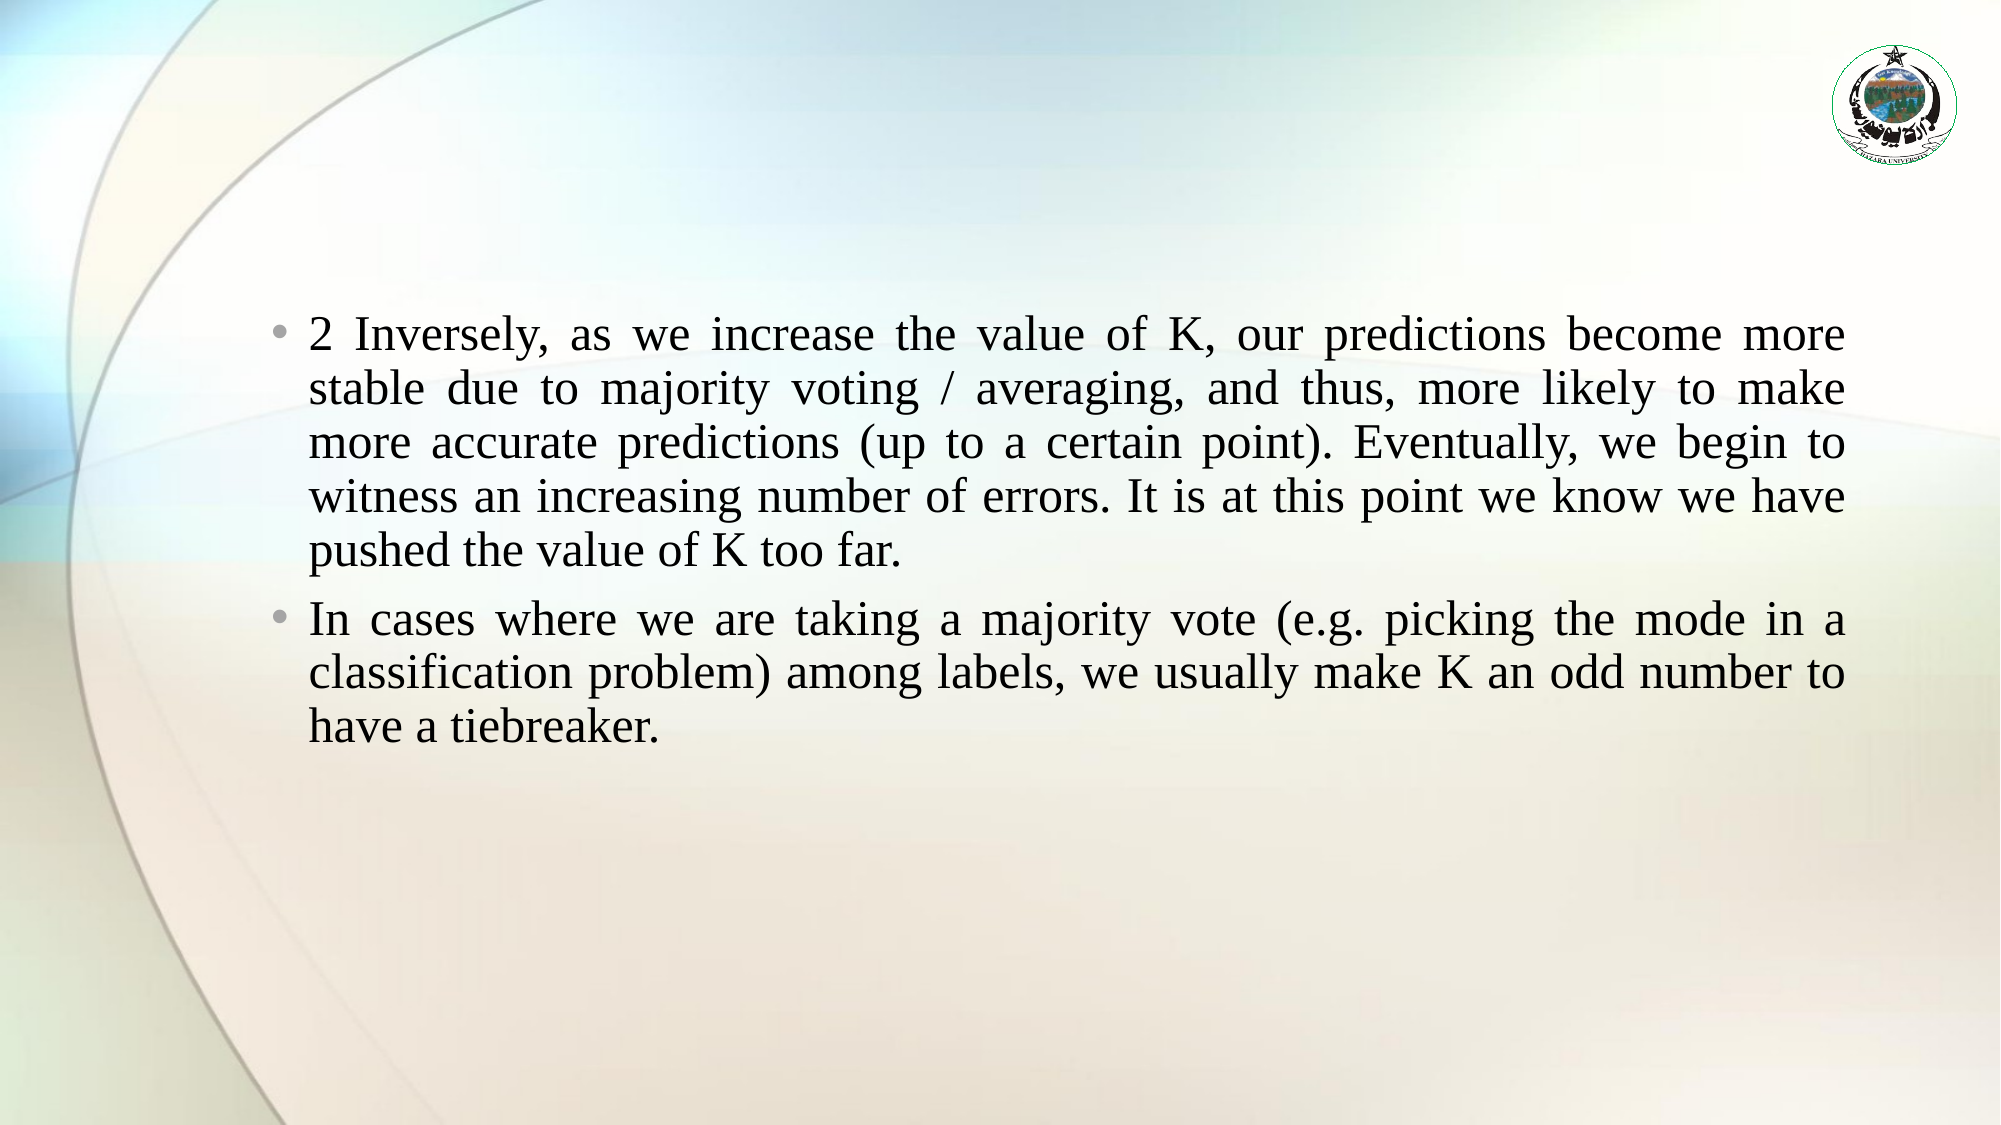

#
2 Inversely, as we increase the value of K, our predictions become more stable due to majority voting / averaging, and thus, more likely to make more accurate predictions (up to a certain point). Eventually, we begin to witness an increasing number of errors. It is at this point we know we have pushed the value of K too far.
In cases where we are taking a majority vote (e.g. picking the mode in a classification problem) among labels, we usually make K an odd number to have a tiebreaker.